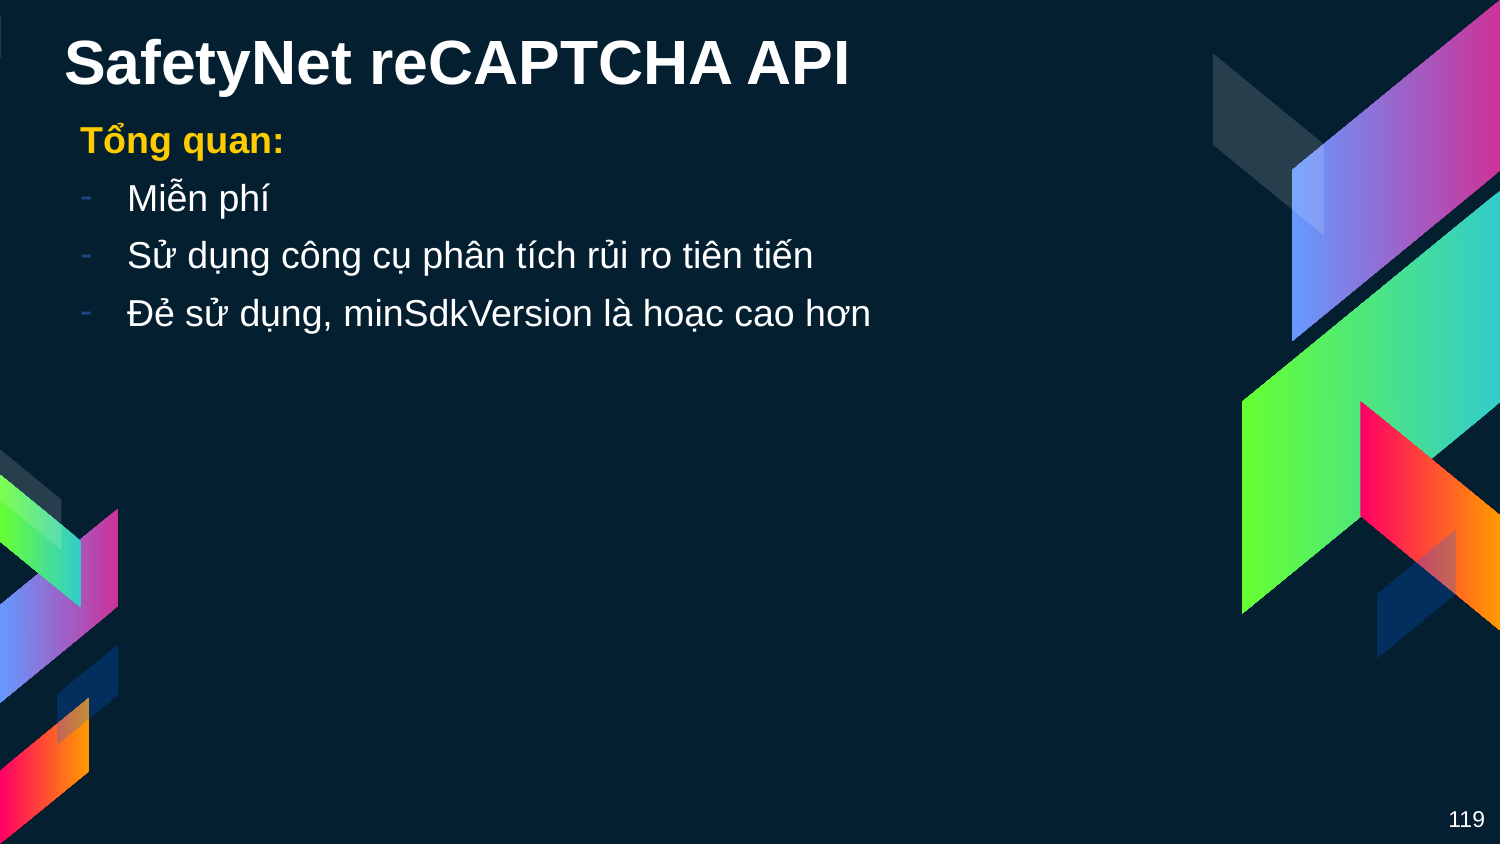

# SafetyNet reCAPTCHA API
Tổng quan:
Miễn phí
Sử dụng công cụ phân tích rủi ro tiên tiến
Đẻ sử dụng, minSdkVersion là hoạc cao hơn

119